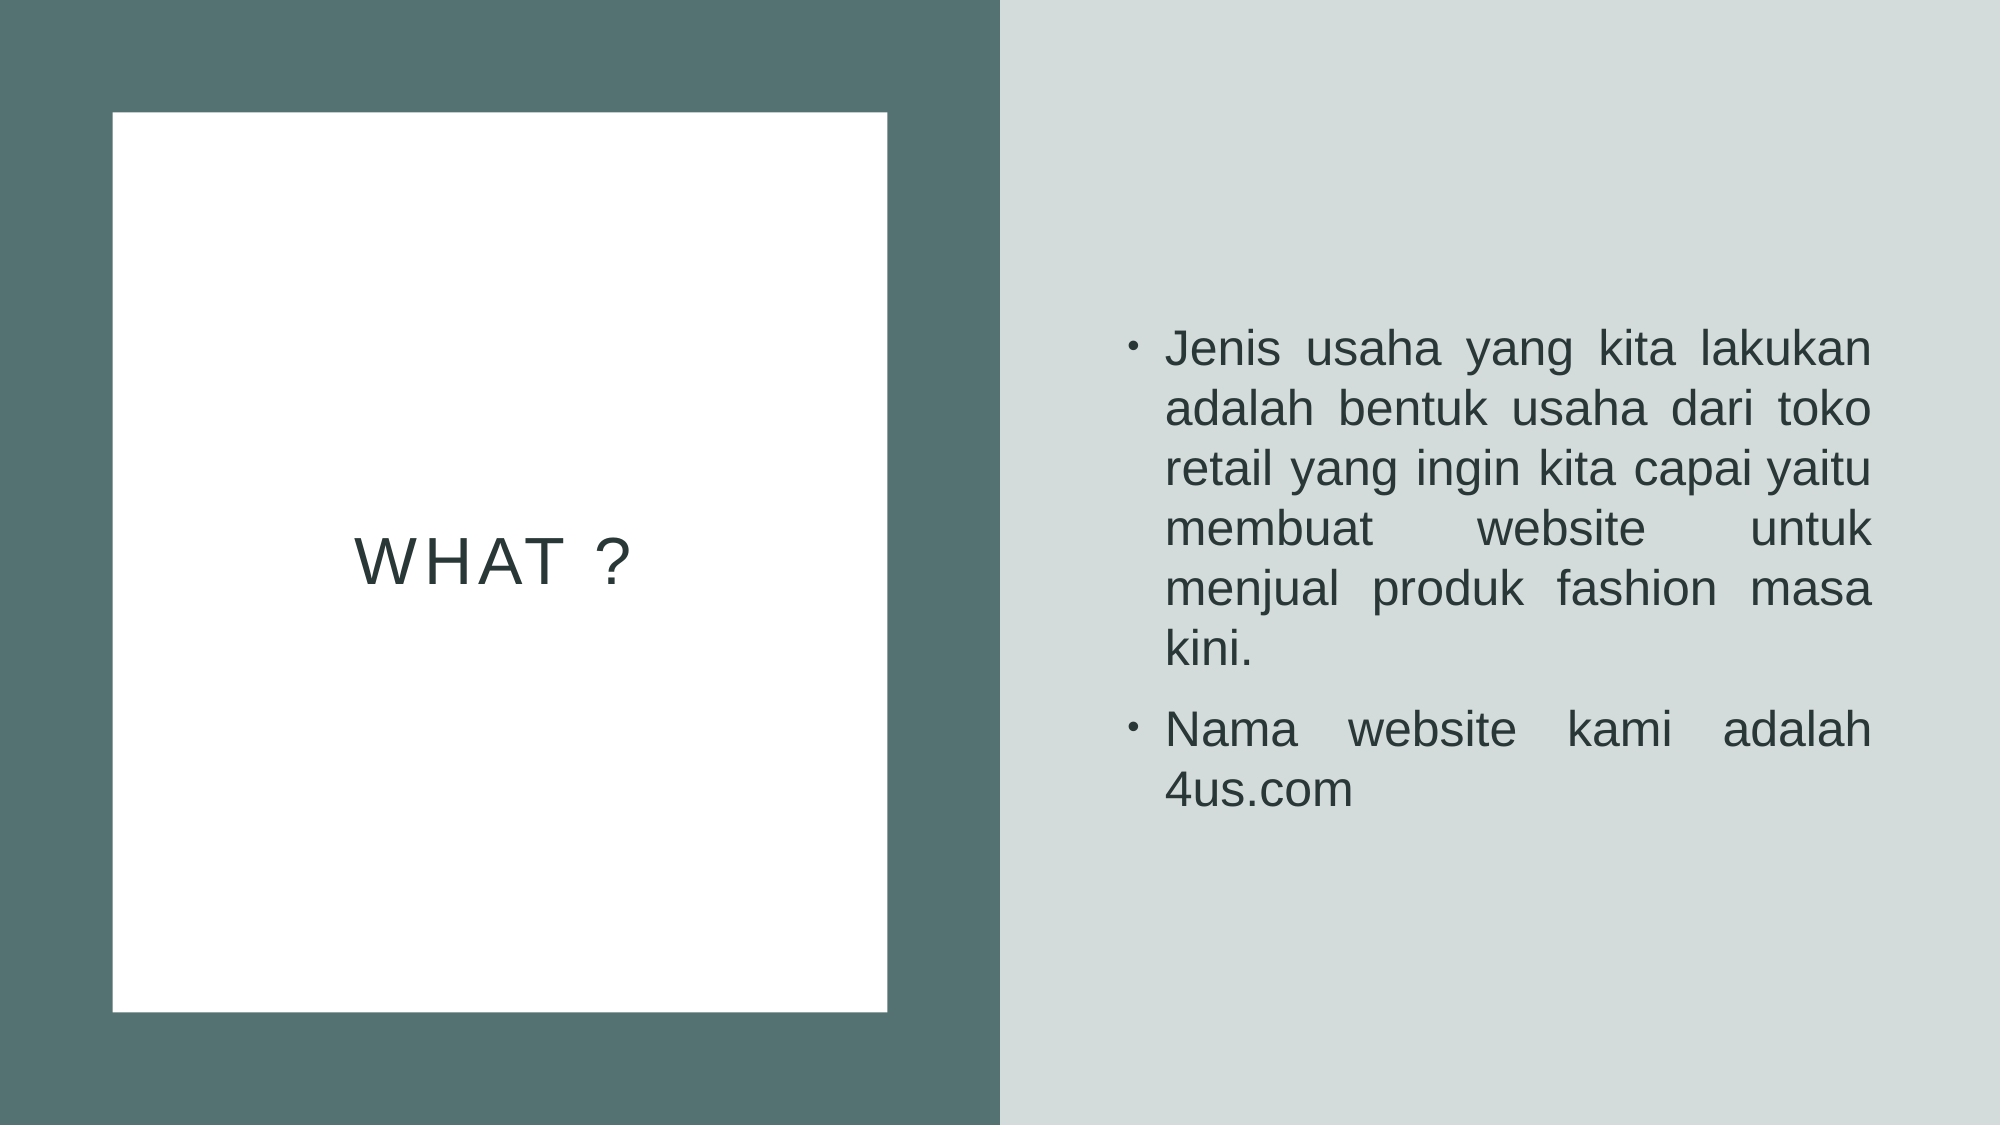

Jenis usaha yang kita lakukan adalah bentuk usaha dari toko retail yang ingin kita capai yaitu membuat website untuk menjual produk fashion masa kini.
Nama website kami adalah 4us.com

# What ?